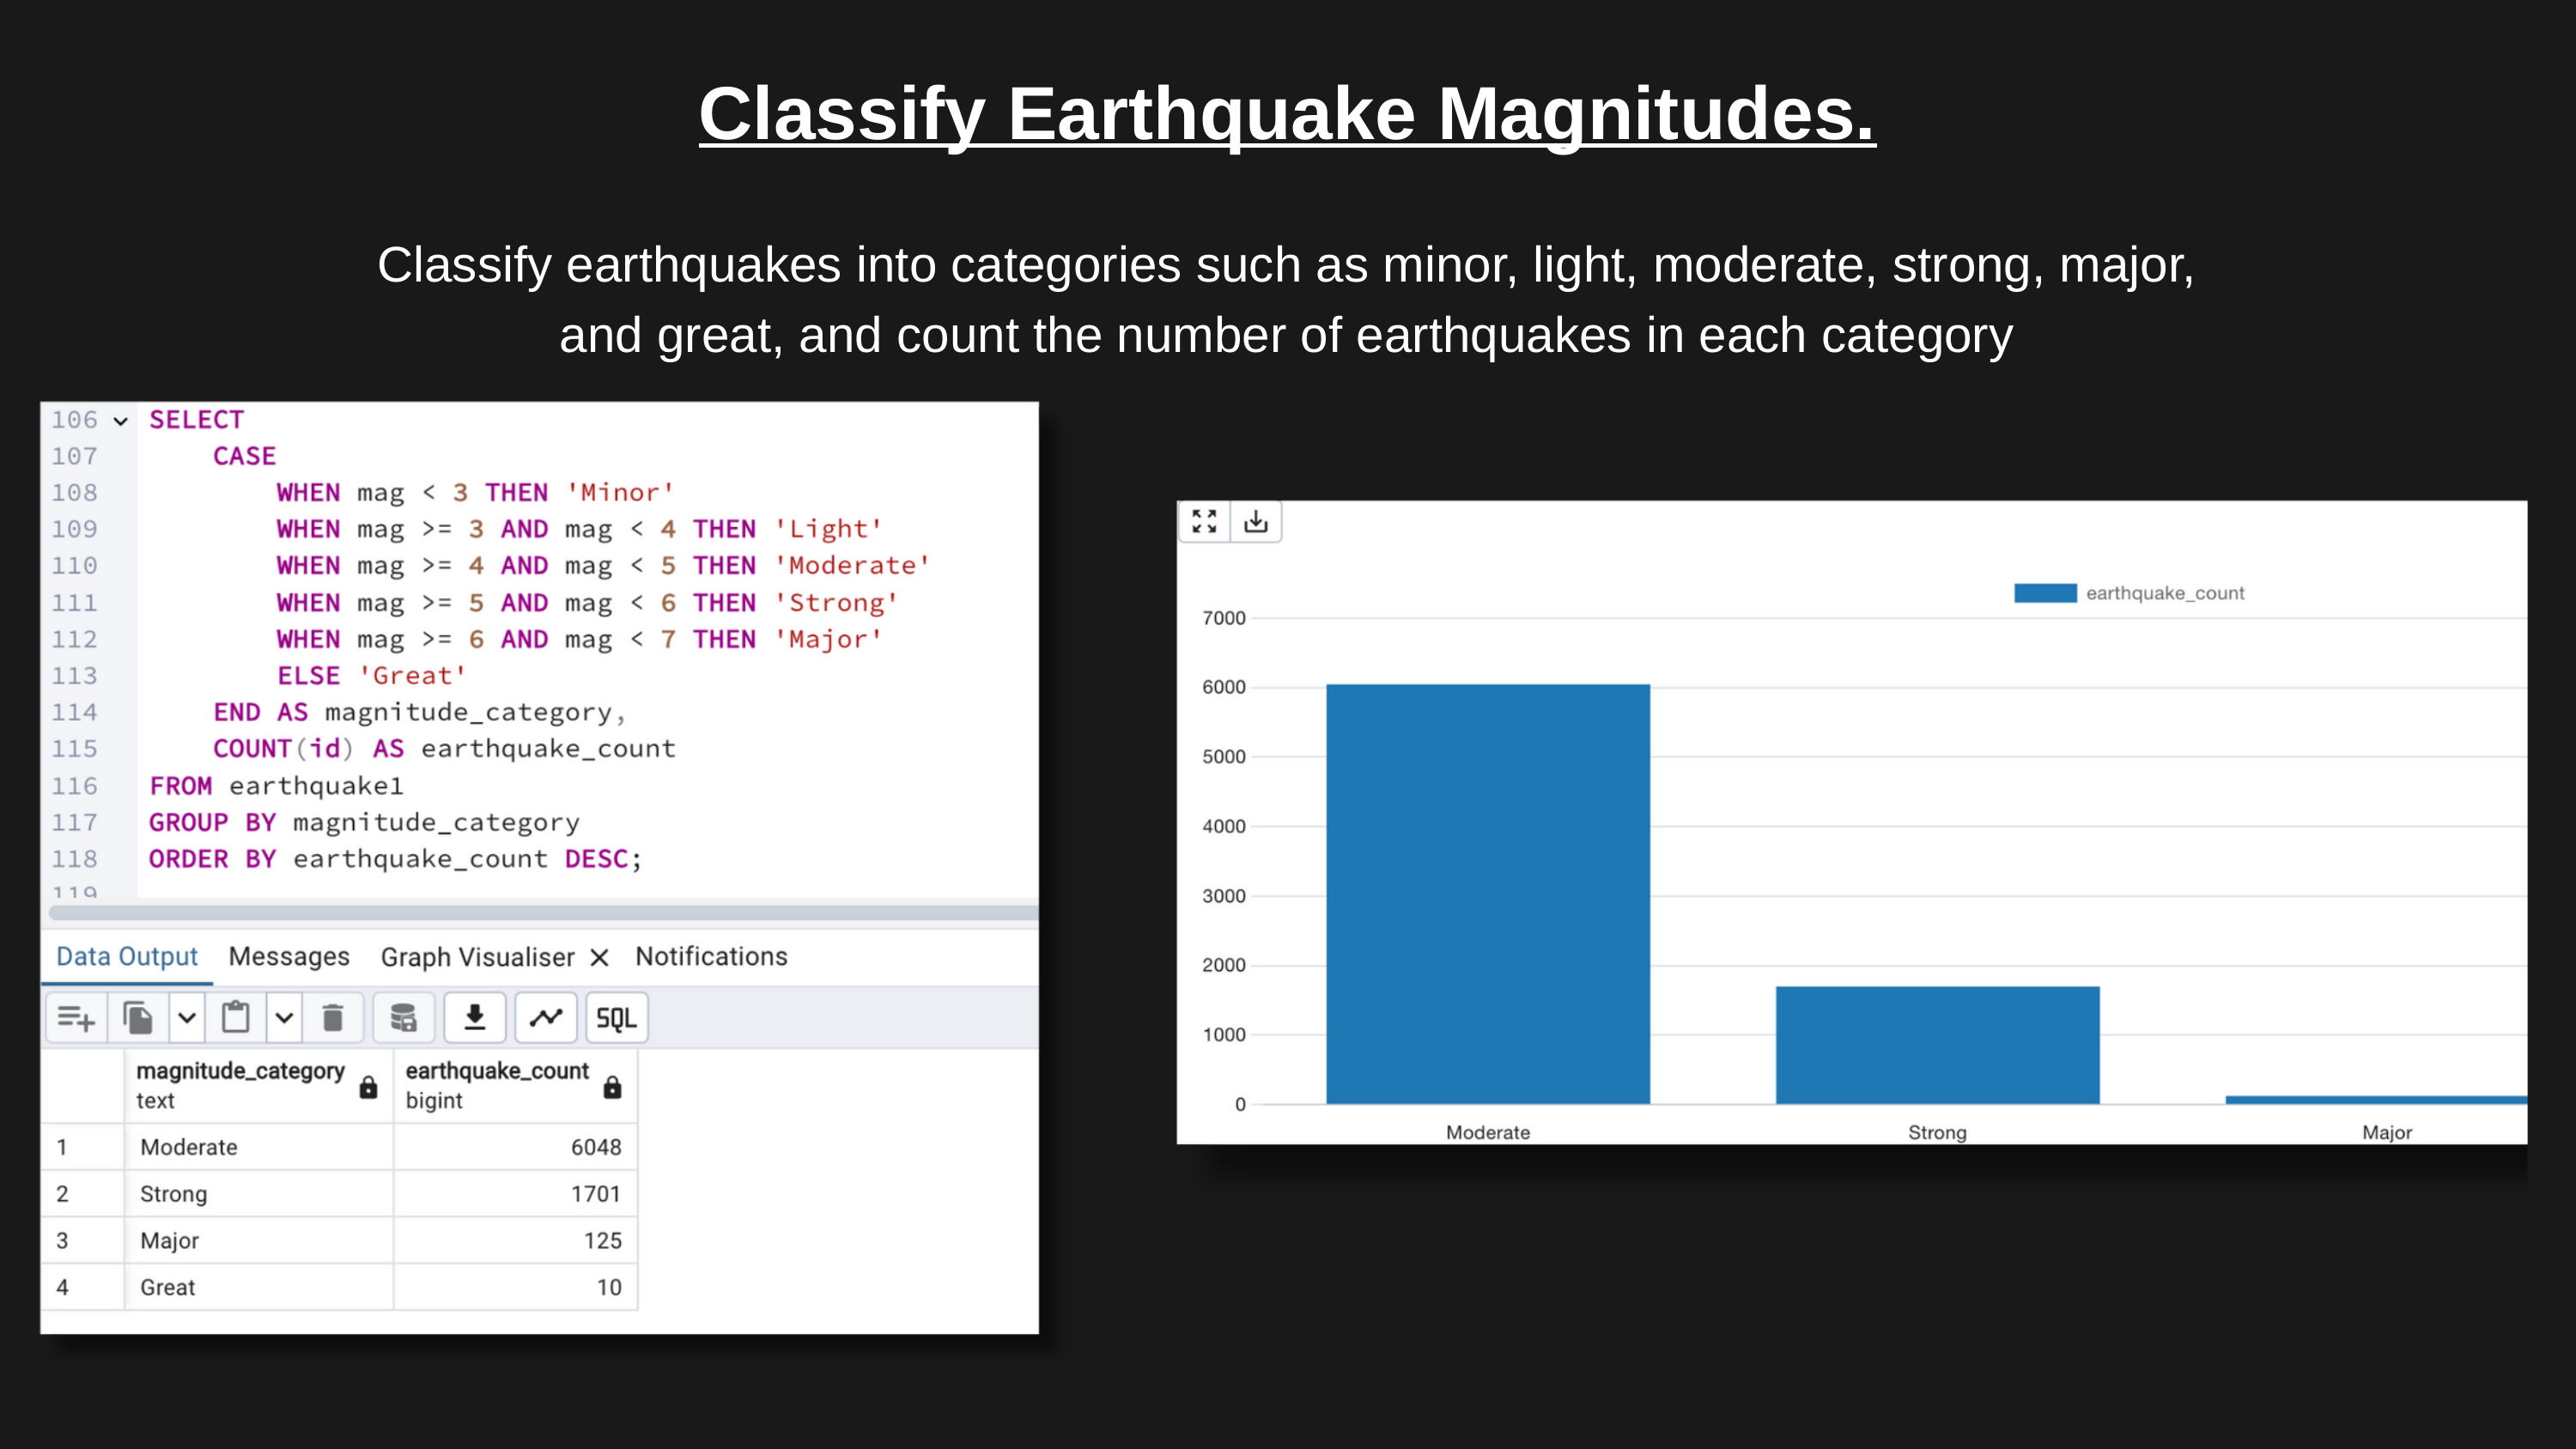

Classify Earthquake Magnitudes.
Classify earthquakes into categories such as minor, light, moderate, strong, major, and great, and count the number of earthquakes in each category